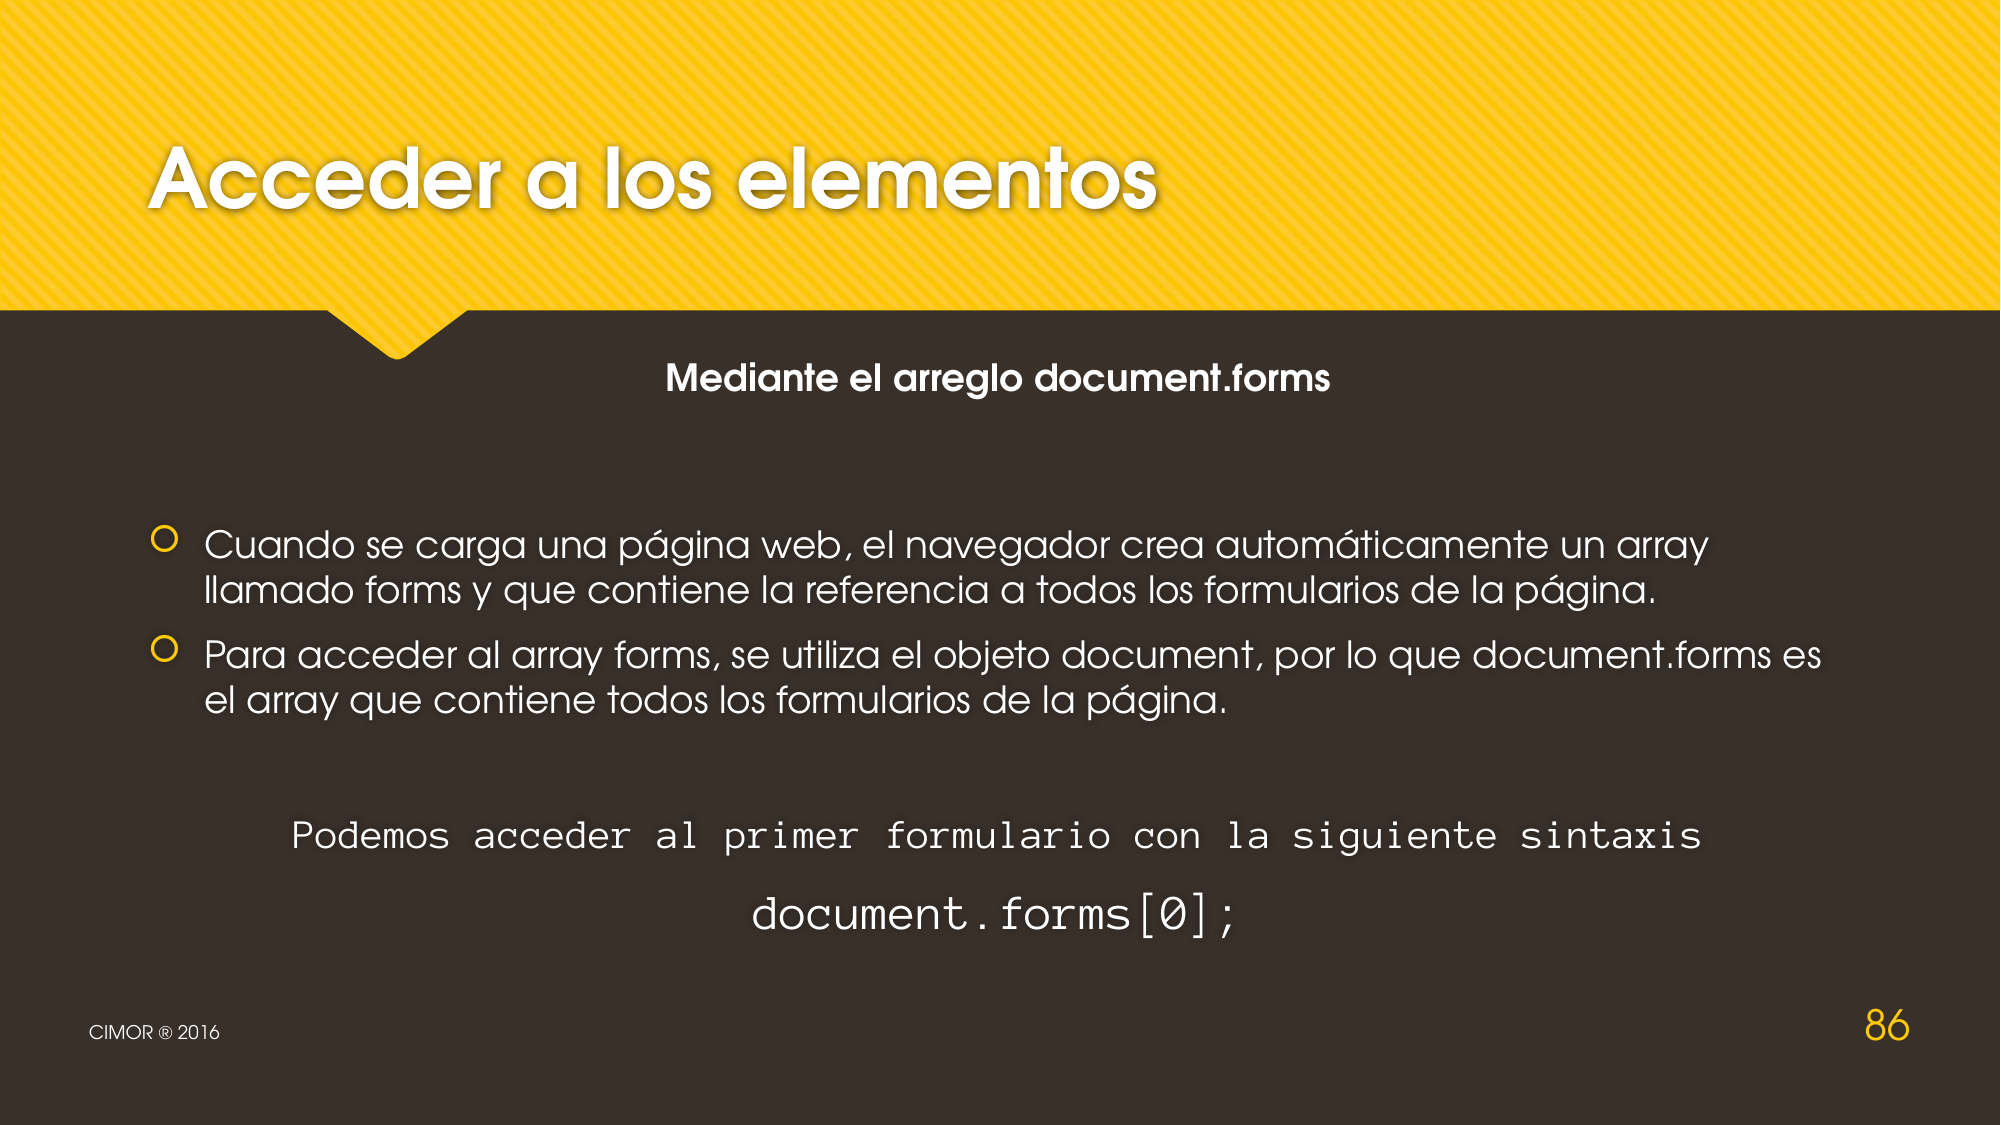

# Acceder a los elementos
Mediante el arreglo document.forms
Cuando se carga una página web, el navegador crea automáticamente un array llamado forms y que contiene la referencia a todos los formularios de la página.
Para acceder al array forms, se utiliza el objeto document, por lo que document.forms es el array que contiene todos los formularios de la página.

Podemos acceder al primer formulario con la siguiente sintaxis
document.forms[0];

86
CIMOR ® 2016